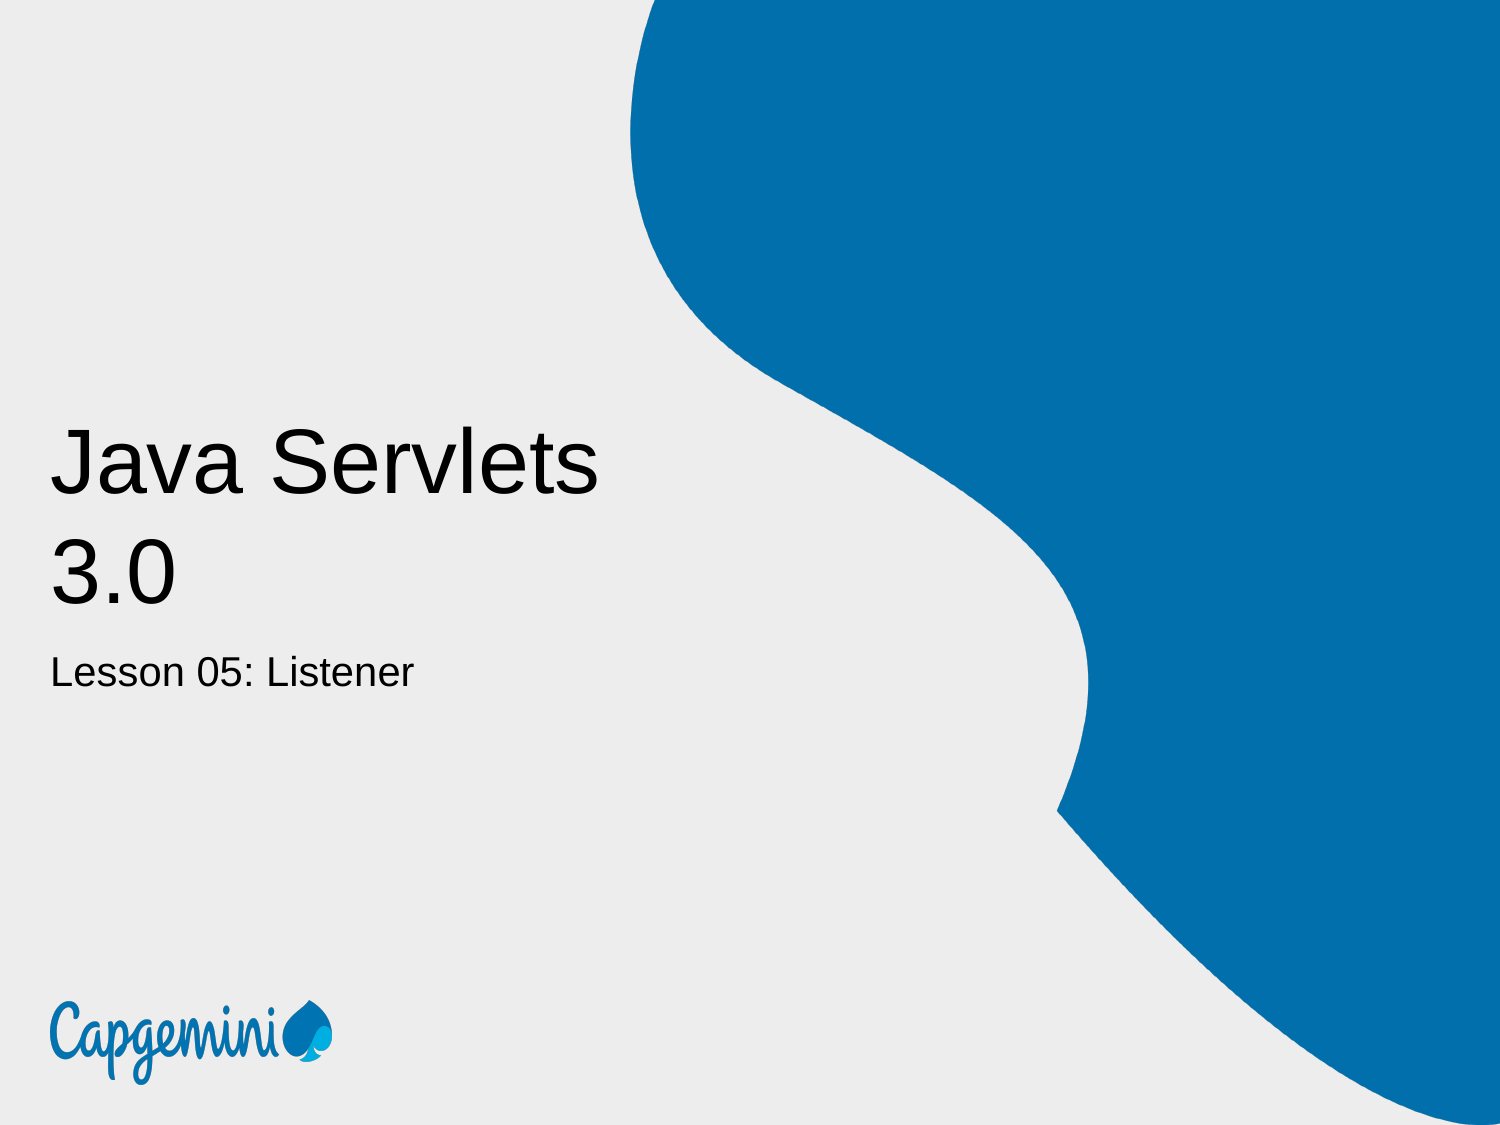

# Java Servlets 3.0
Lesson 05: Listener